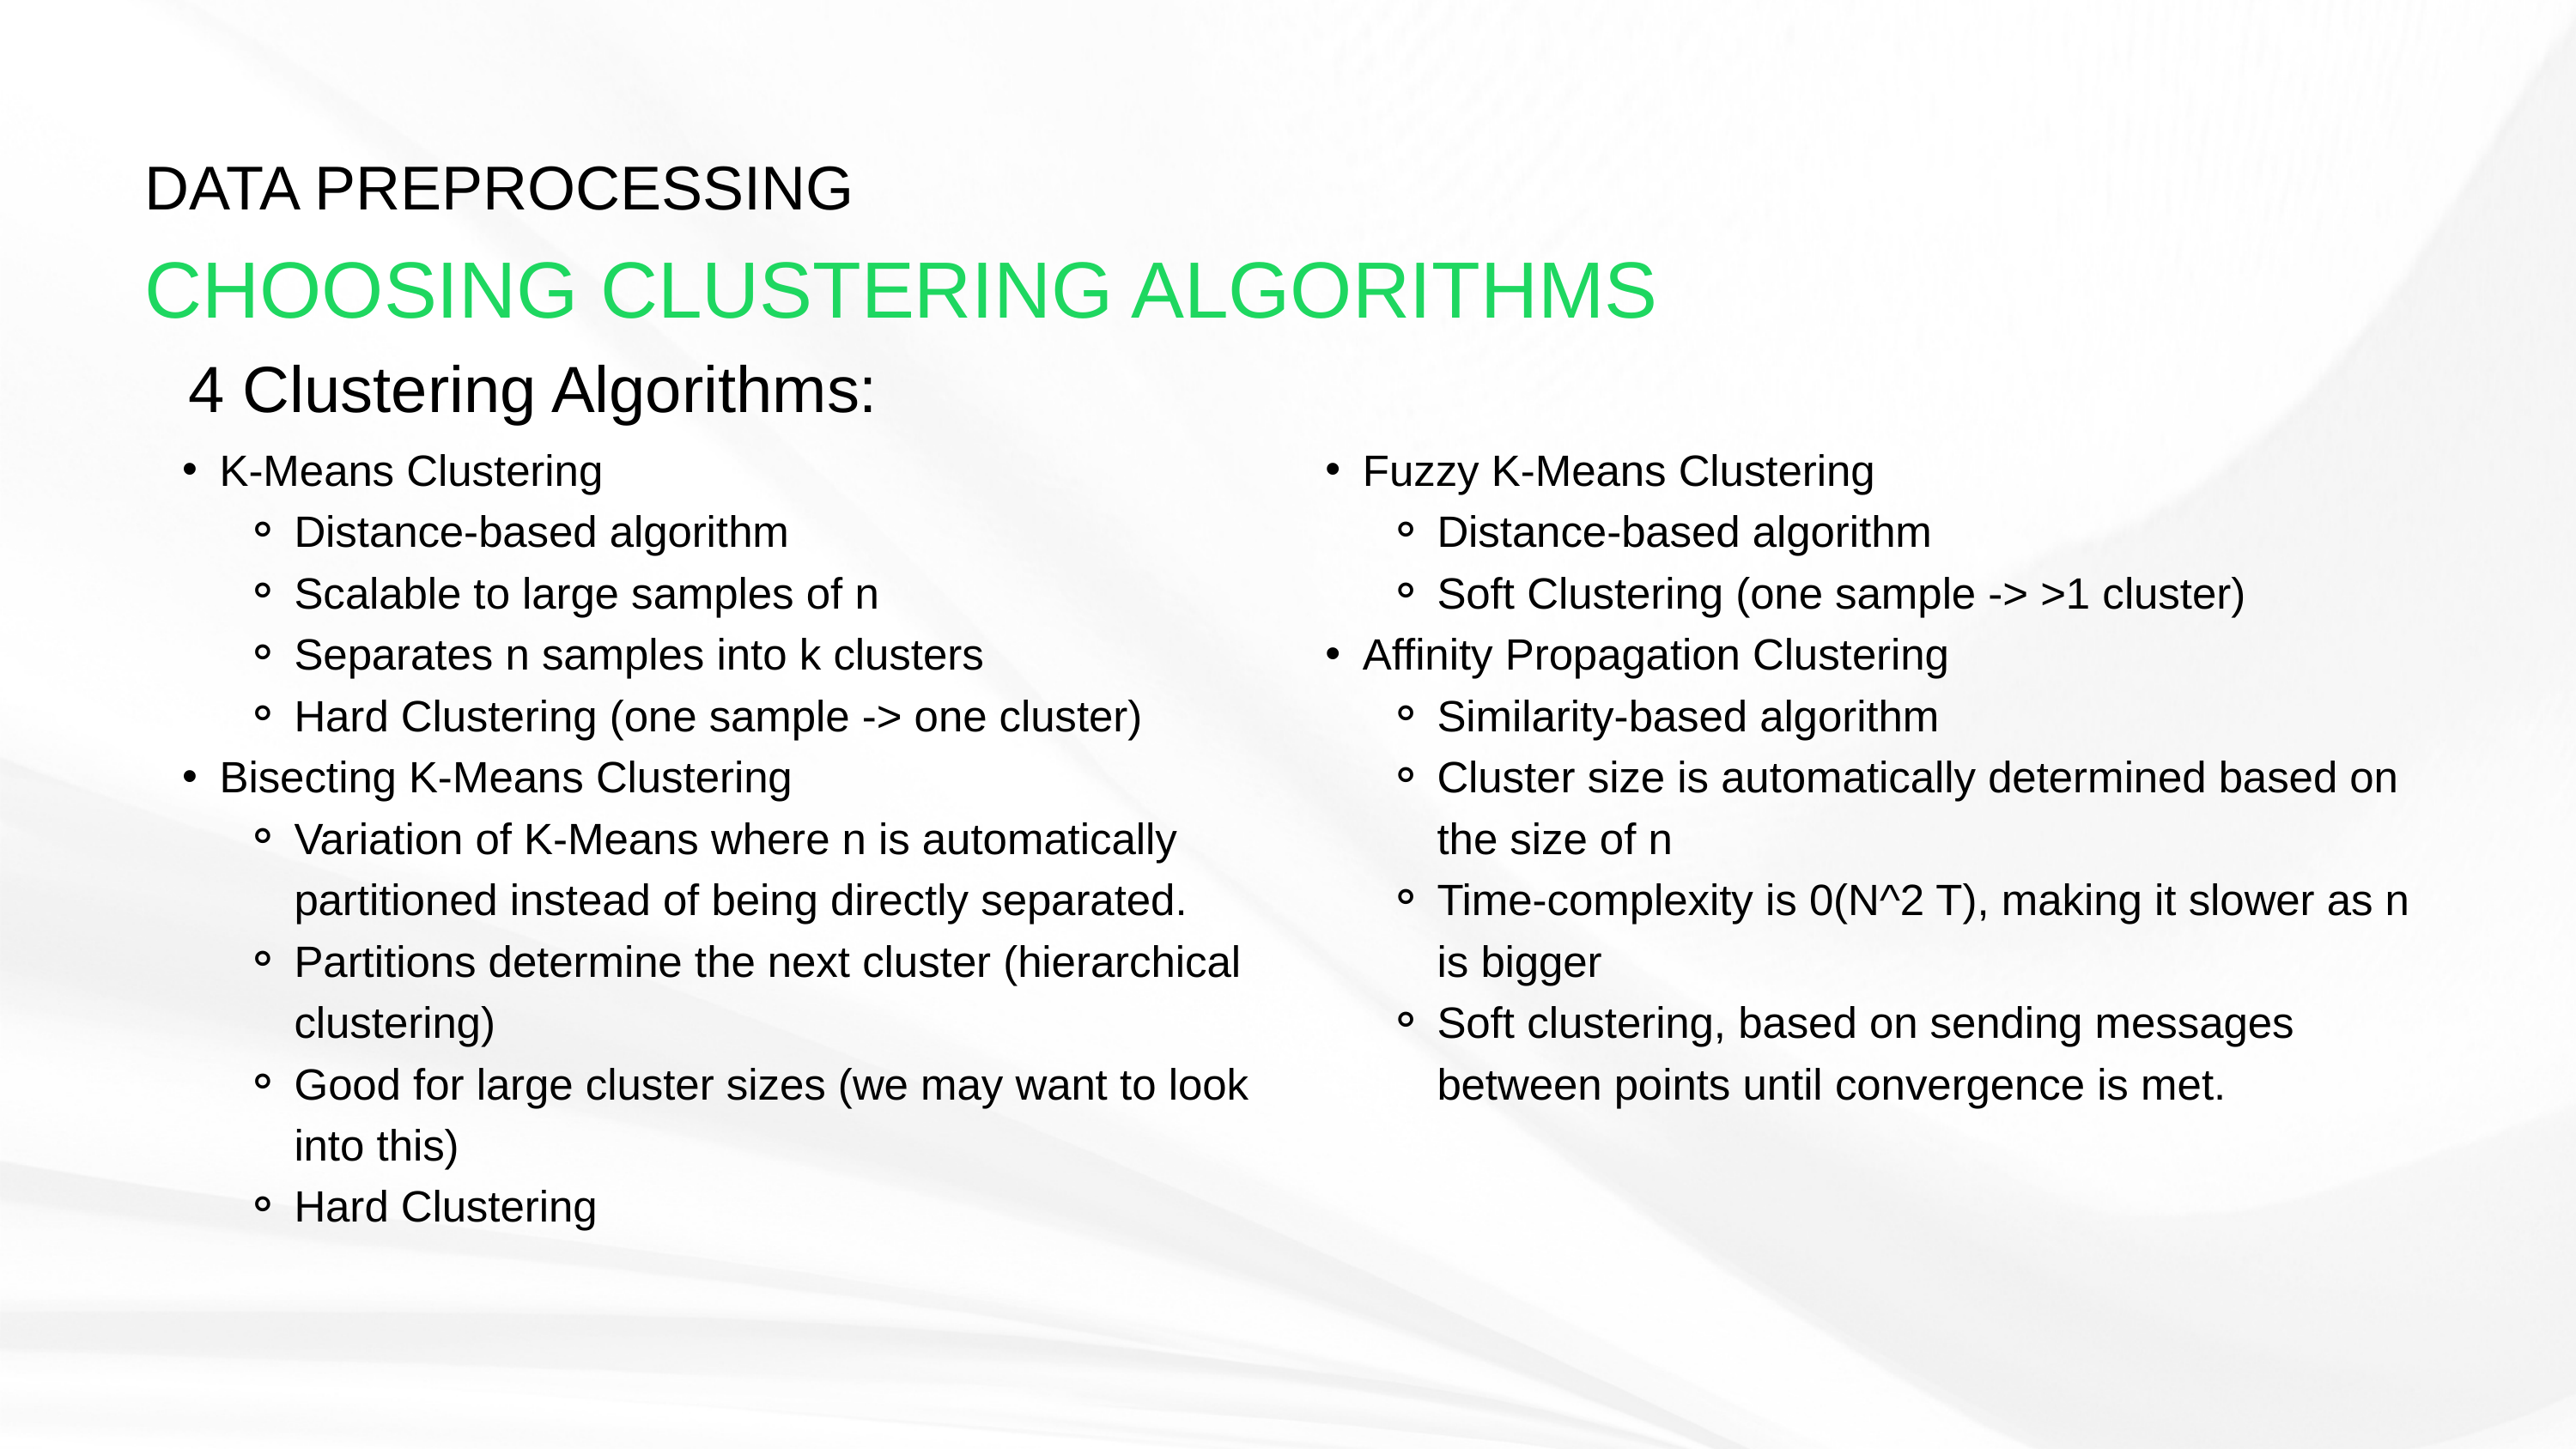

DATA PREPROCESSING
CHOOSING CLUSTERING ALGORITHMS
4 Clustering Algorithms:
K-Means Clustering
Distance-based algorithm
Scalable to large samples of n
Separates n samples into k clusters
Hard Clustering (one sample -> one cluster)
Bisecting K-Means Clustering
Variation of K-Means where n is automatically partitioned instead of being directly separated.
Partitions determine the next cluster (hierarchical clustering)
Good for large cluster sizes (we may want to look into this)
Hard Clustering
Fuzzy K-Means Clustering
Distance-based algorithm
Soft Clustering (one sample -> >1 cluster)
Affinity Propagation Clustering
Similarity-based algorithm
Cluster size is automatically determined based on the size of n
Time-complexity is 0(N^2 T), making it slower as n is bigger
Soft clustering, based on sending messages between points until convergence is met.